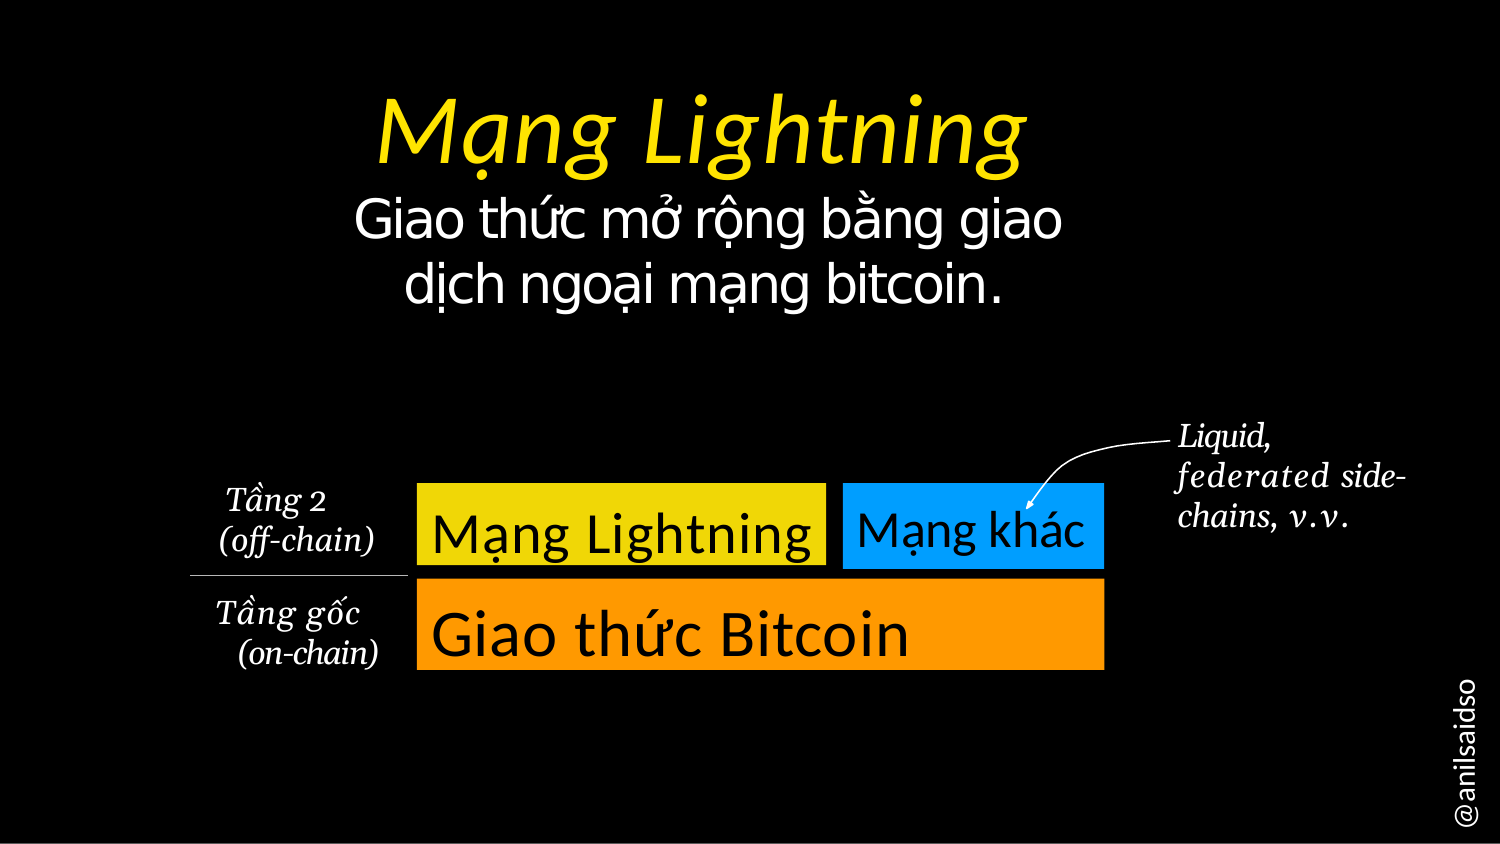

# Mạng Lightning
Giao thức mở rộng bằng giao dịch ngoại mạng bitcoin.
Liquid,
federated side-chains, v.v.

Tầng 2 (off-chain)
Mạng Lightning

Mạng khác

Giao thức Bitcoin
Tầng gốc (on-chain)
@anilsaidso